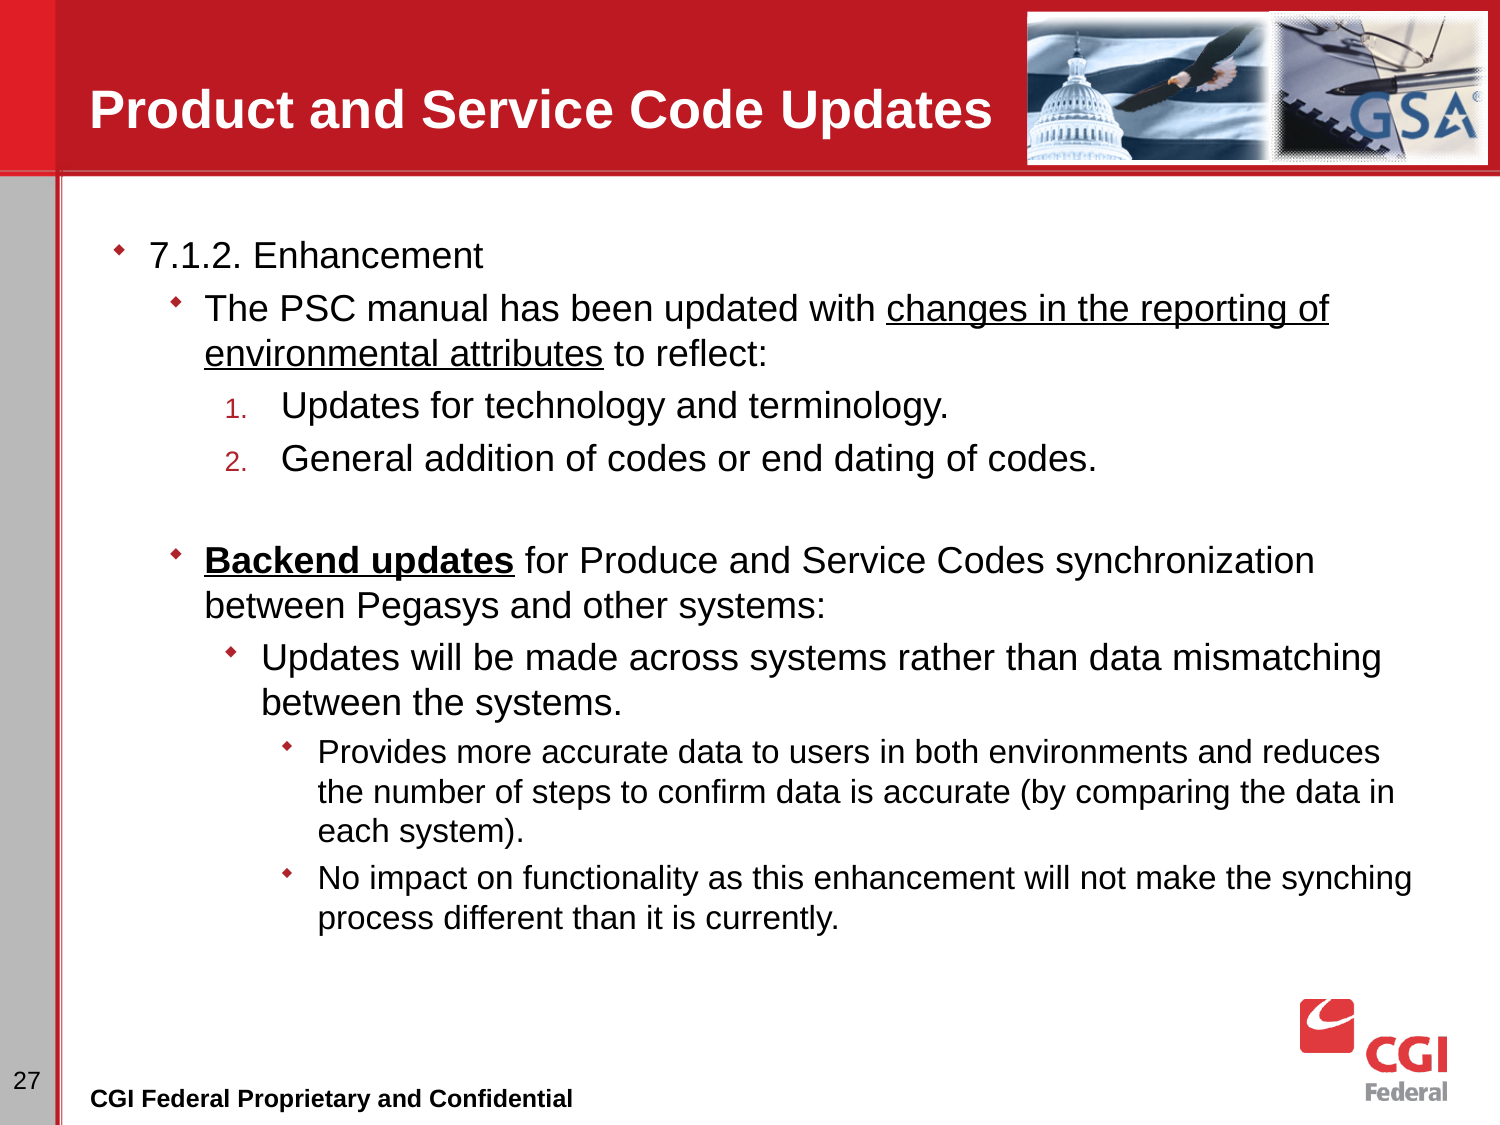

# Product and Service Code Updates
7.1.2. Enhancement
The PSC manual has been updated with changes in the reporting of environmental attributes to reflect:
Updates for technology and terminology.
General addition of codes or end dating of codes.

Backend updates for Produce and Service Codes synchronization between Pegasys and other systems:
Updates will be made across systems rather than data mismatching between the systems.
Provides more accurate data to users in both environments and reduces the number of steps to confirm data is accurate (by comparing the data in each system).
No impact on functionality as this enhancement will not make the synching process different than it is currently.
27
CGI Federal Proprietary and Confidential